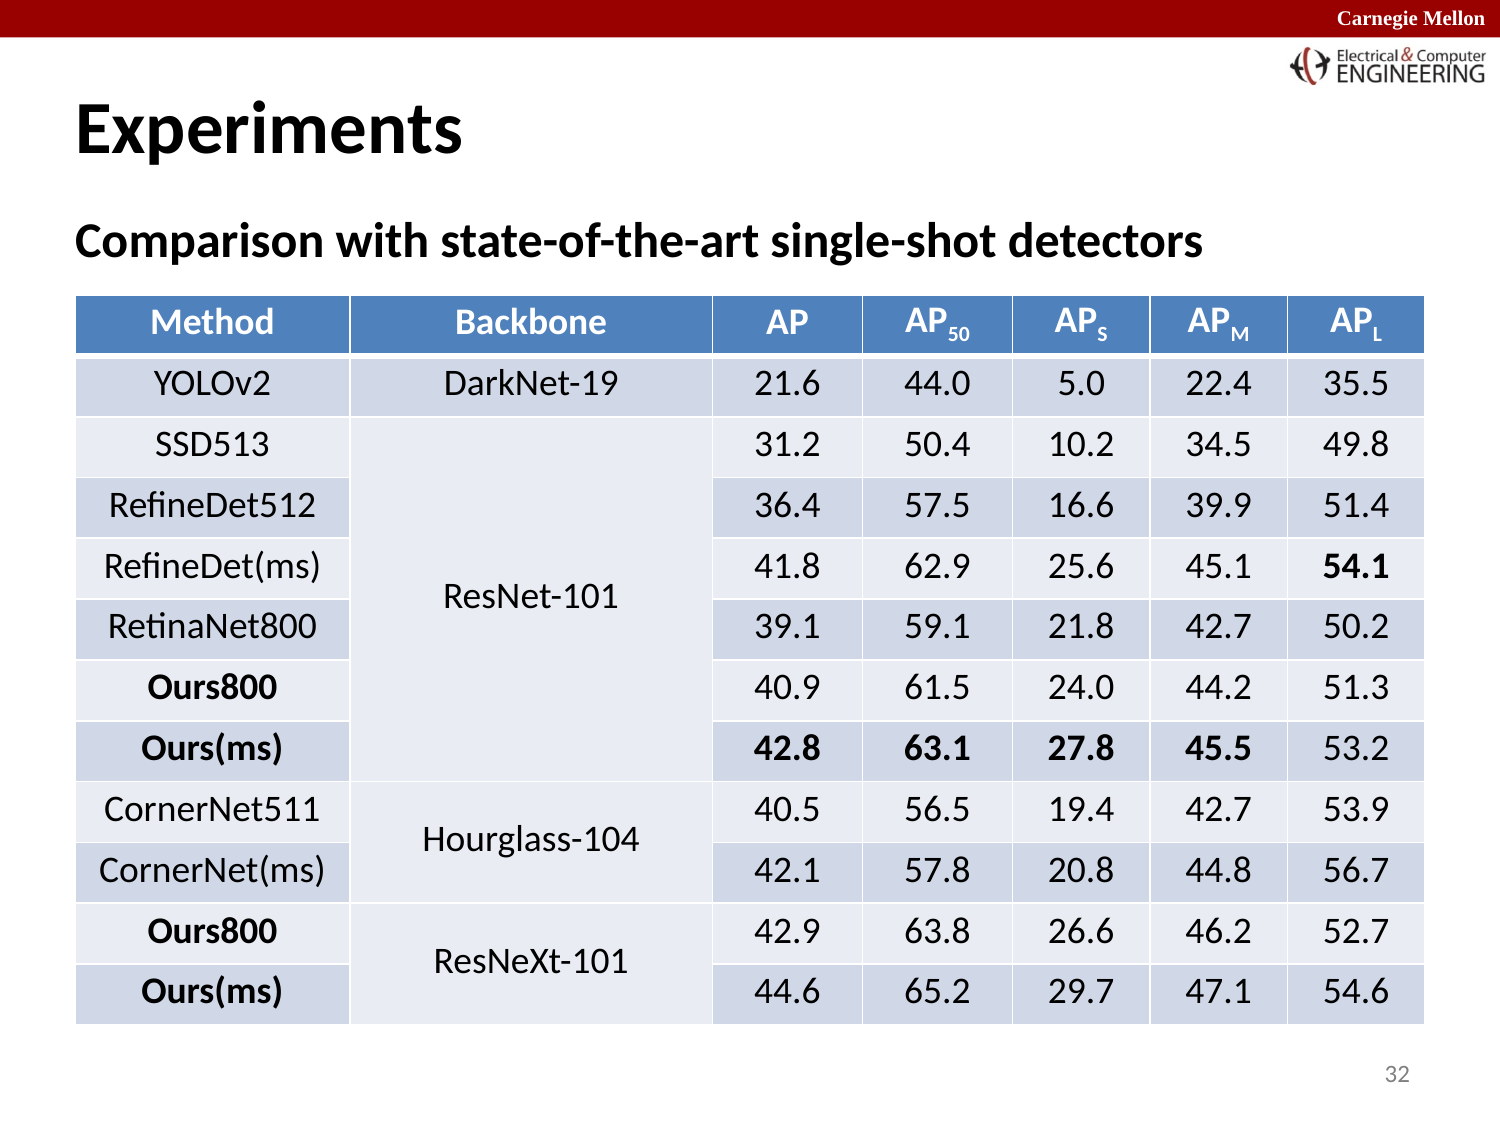

# Experiments
Comparison with state-of-the-art single-shot detectors
| Method | Backbone | AP | AP50 | APS | APM | APL |
| --- | --- | --- | --- | --- | --- | --- |
| YOLOv2 | DarkNet-19 | 21.6 | 44.0 | 5.0 | 22.4 | 35.5 |
| SSD513 | ResNet-101 | 31.2 | 50.4 | 10.2 | 34.5 | 49.8 |
| RefineDet512 |  | 36.4 | 57.5 | 16.6 | 39.9 | 51.4 |
| RefineDet(ms) |  | 41.8 | 62.9 | 25.6 | 45.1 | 54.1 |
| RetinaNet800 |  | 39.1 | 59.1 | 21.8 | 42.7 | 50.2 |
| Ours800 |  | 40.9 | 61.5 | 24.0 | 44.2 | 51.3 |
| Ours(ms) |  | 42.8 | 63.1 | 27.8 | 45.5 | 53.2 |
| CornerNet511 | Hourglass-104 | 40.5 | 56.5 | 19.4 | 42.7 | 53.9 |
| CornerNet(ms) |  | 42.1 | 57.8 | 20.8 | 44.8 | 56.7 |
| Ours800 | ResNeXt-101 | 42.9 | 63.8 | 26.6 | 46.2 | 52.7 |
| Ours(ms) |  | 44.6 | 65.2 | 29.7 | 47.1 | 54.6 |
32